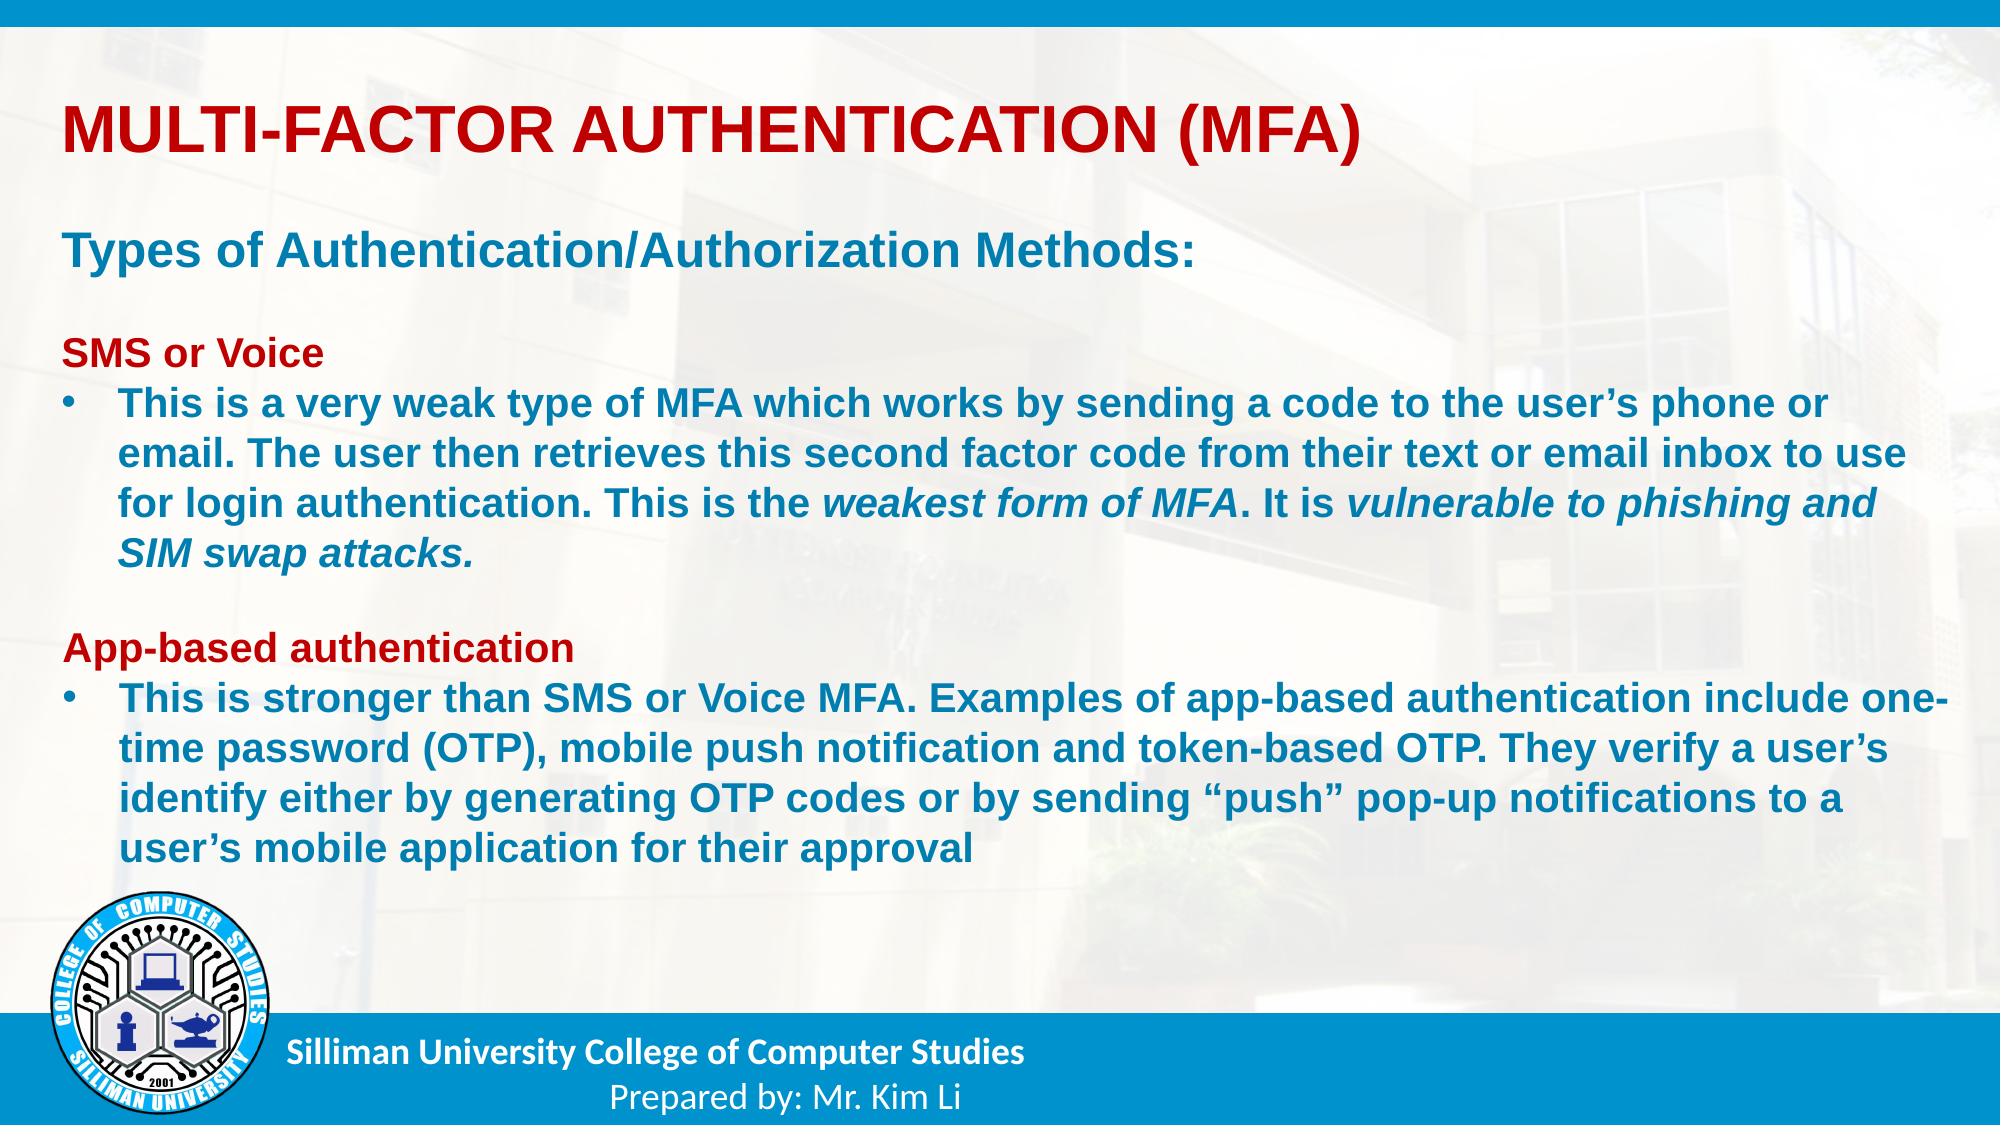

MULTI-FACTOR AUTHENTICATION (MFA)
Types of Authentication/Authorization Methods:
SMS or Voice
This is a very weak type of MFA which works by sending a code to the user’s phone or email. The user then retrieves this second factor code from their text or email inbox to use for login authentication. This is the weakest form of MFA. It is vulnerable to phishing and SIM swap attacks.
App-based authentication
This is stronger than SMS or Voice MFA. Examples of app-based authentication include one-time password (OTP), mobile push notification and token-based OTP. They verify a user’s identify either by generating OTP codes or by sending “push” pop-up notifications to a user’s mobile application for their approval